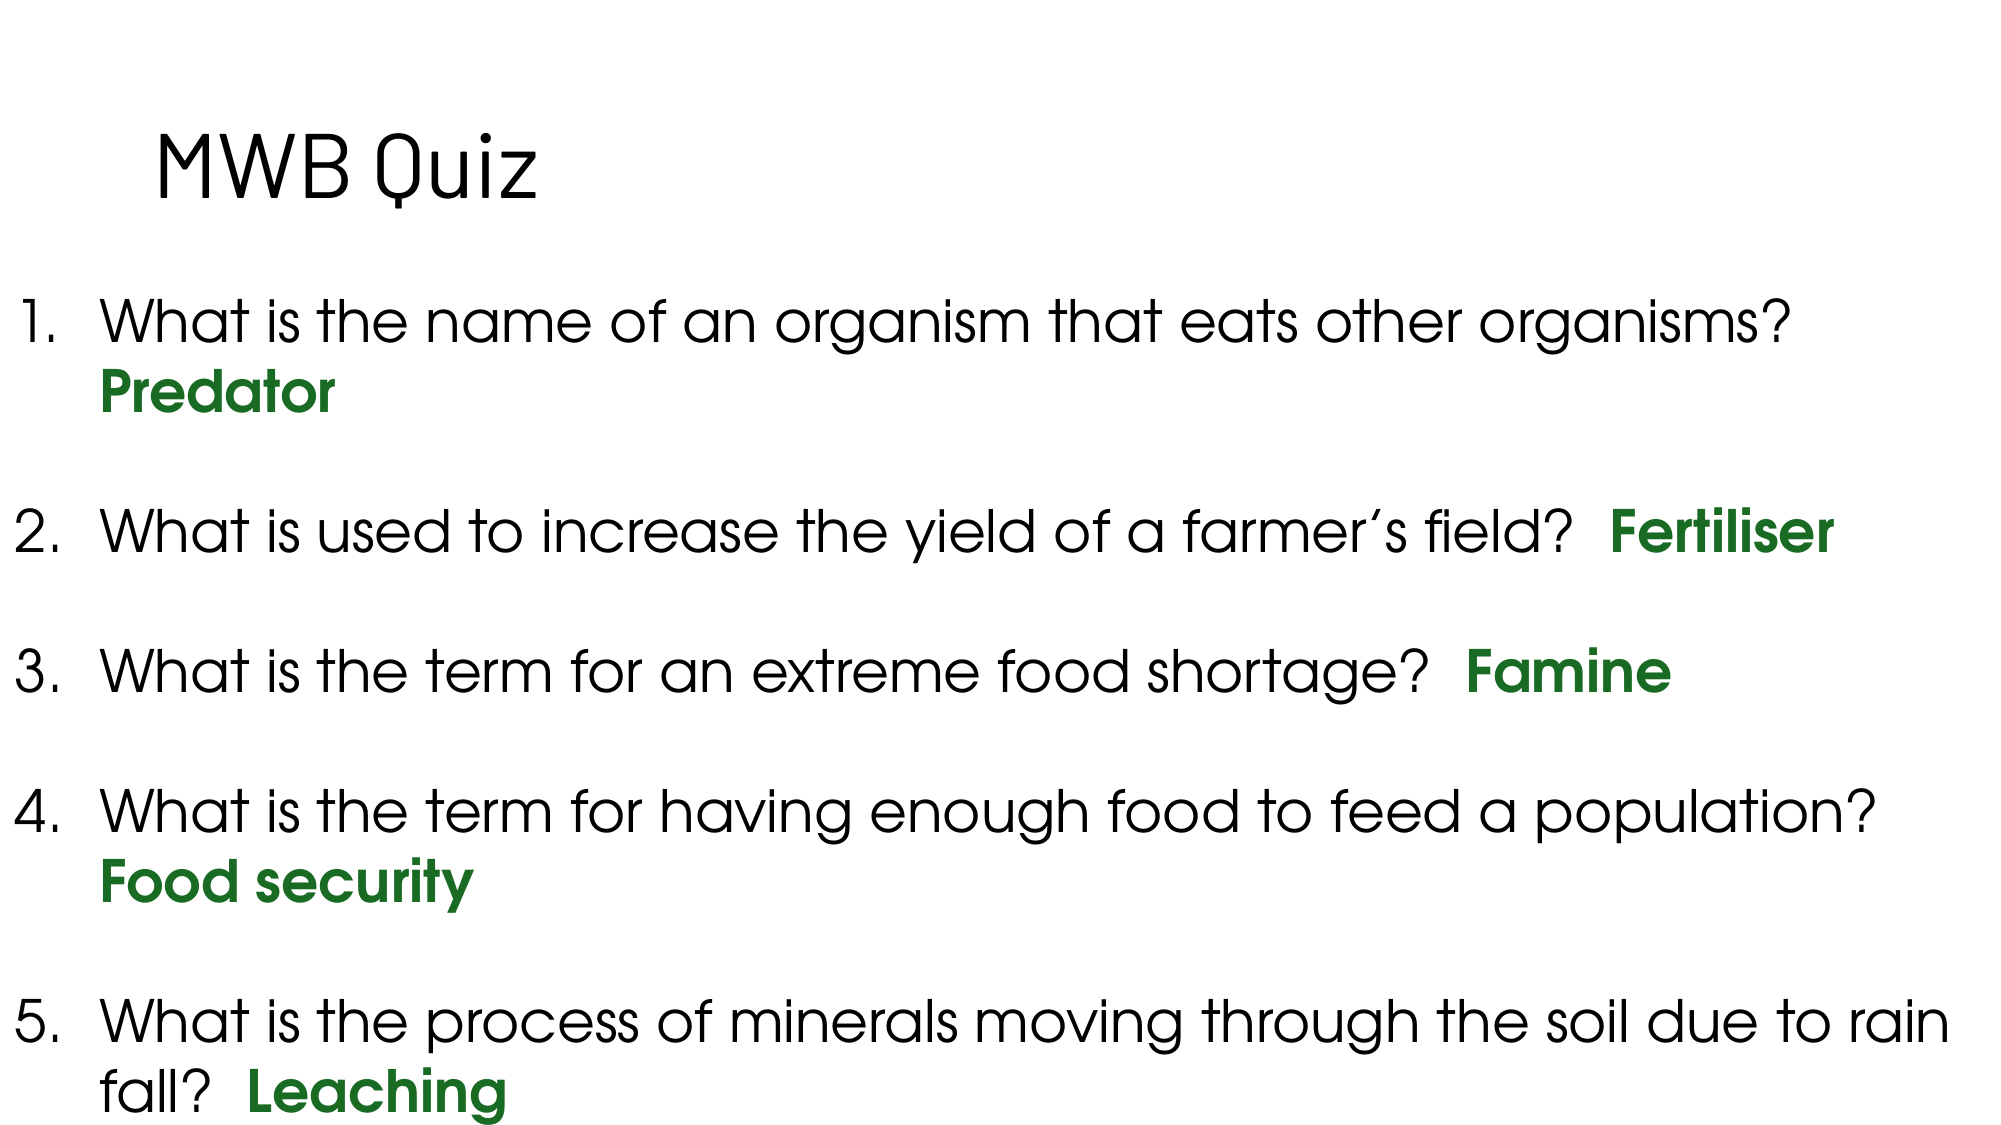

# MWB Quiz
What is the name of an organism that eats other organisms? Predator

What is used to increase the yield of a farmer’s field?  Fertiliser

What is the term for an extreme food shortage?  Famine

What is the term for having enough food to feed a population? Food security

What is the process of minerals moving through the soil due to rain fall?  Leaching